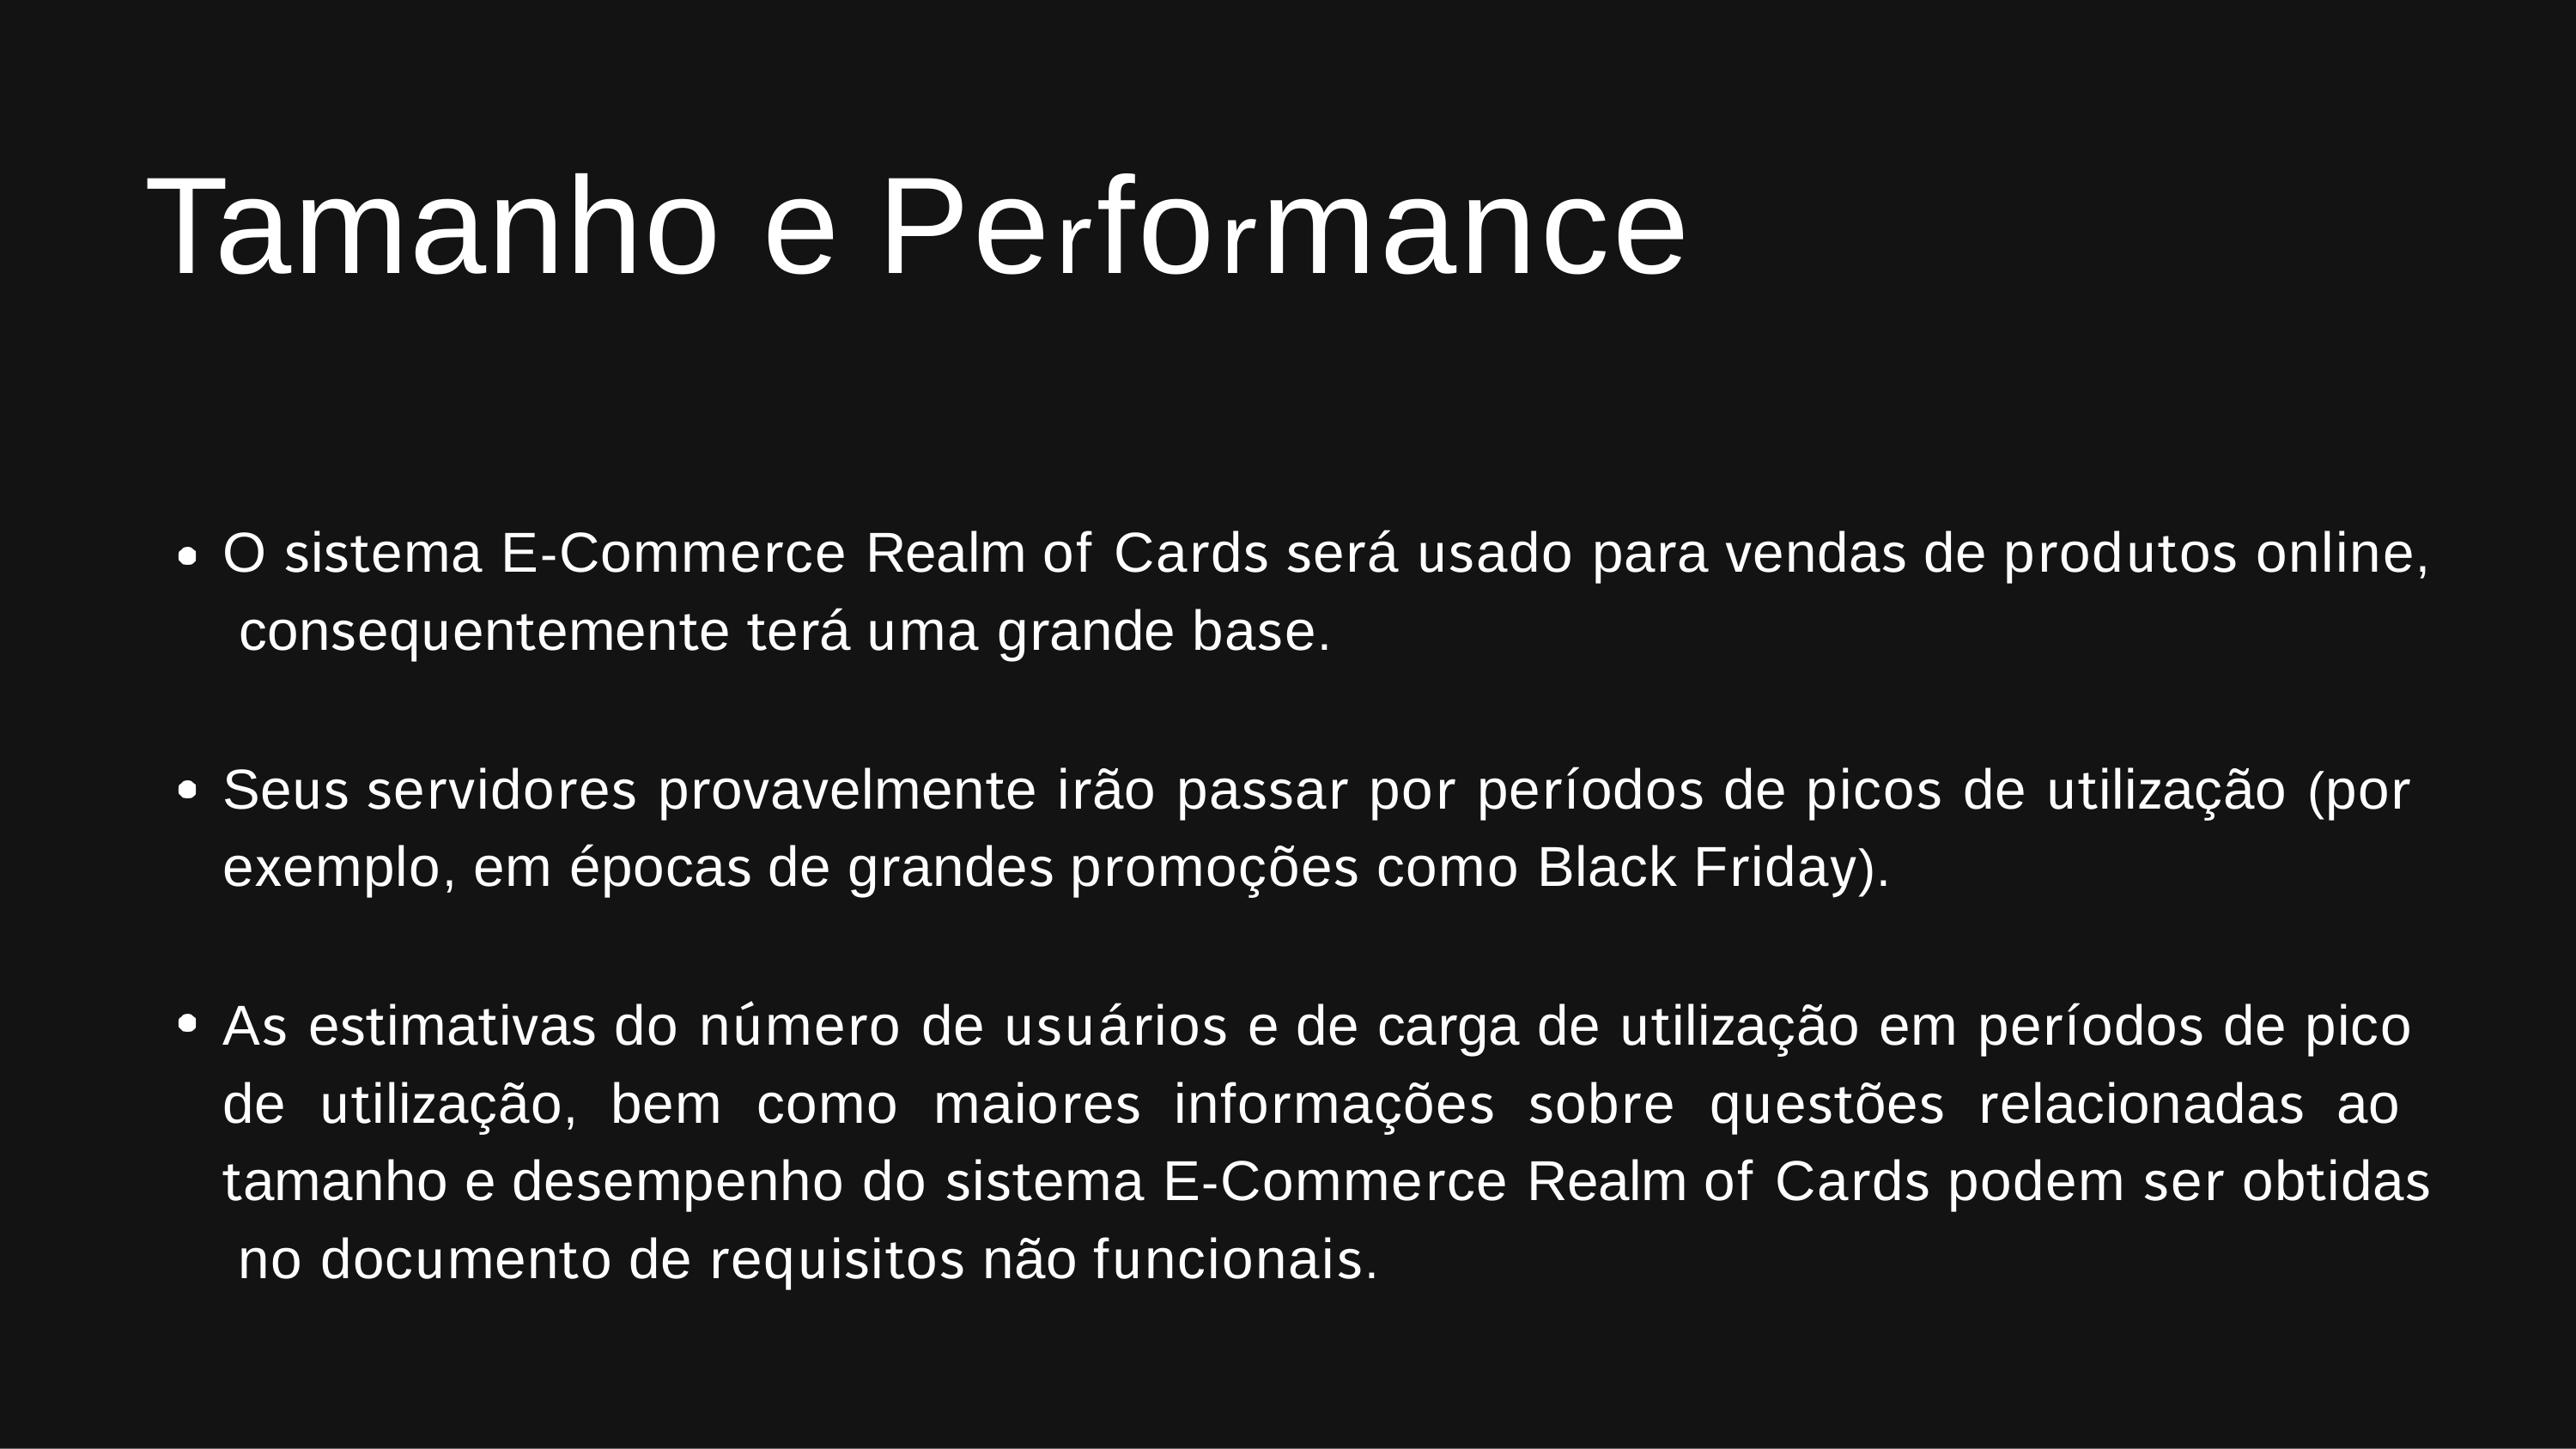

# Tamanho e Performance
O sistema E-Commerce Realm of Cards será usado para vendas de produtos online,  consequentemente terá uma grande base.

Seus servidores provavelmente irão passar por períodos de picos de utilização (por  exemplo, em épocas de grandes promoções como Black Friday).

As estimativas do número de usuários e de carga de utilização em períodos de pico  de utilização, bem como maiores informações sobre questões relacionadas ao  tamanho e desempenho do sistema E-Commerce Realm of Cards podem ser obtidas  no documento de requisitos não funcionais.